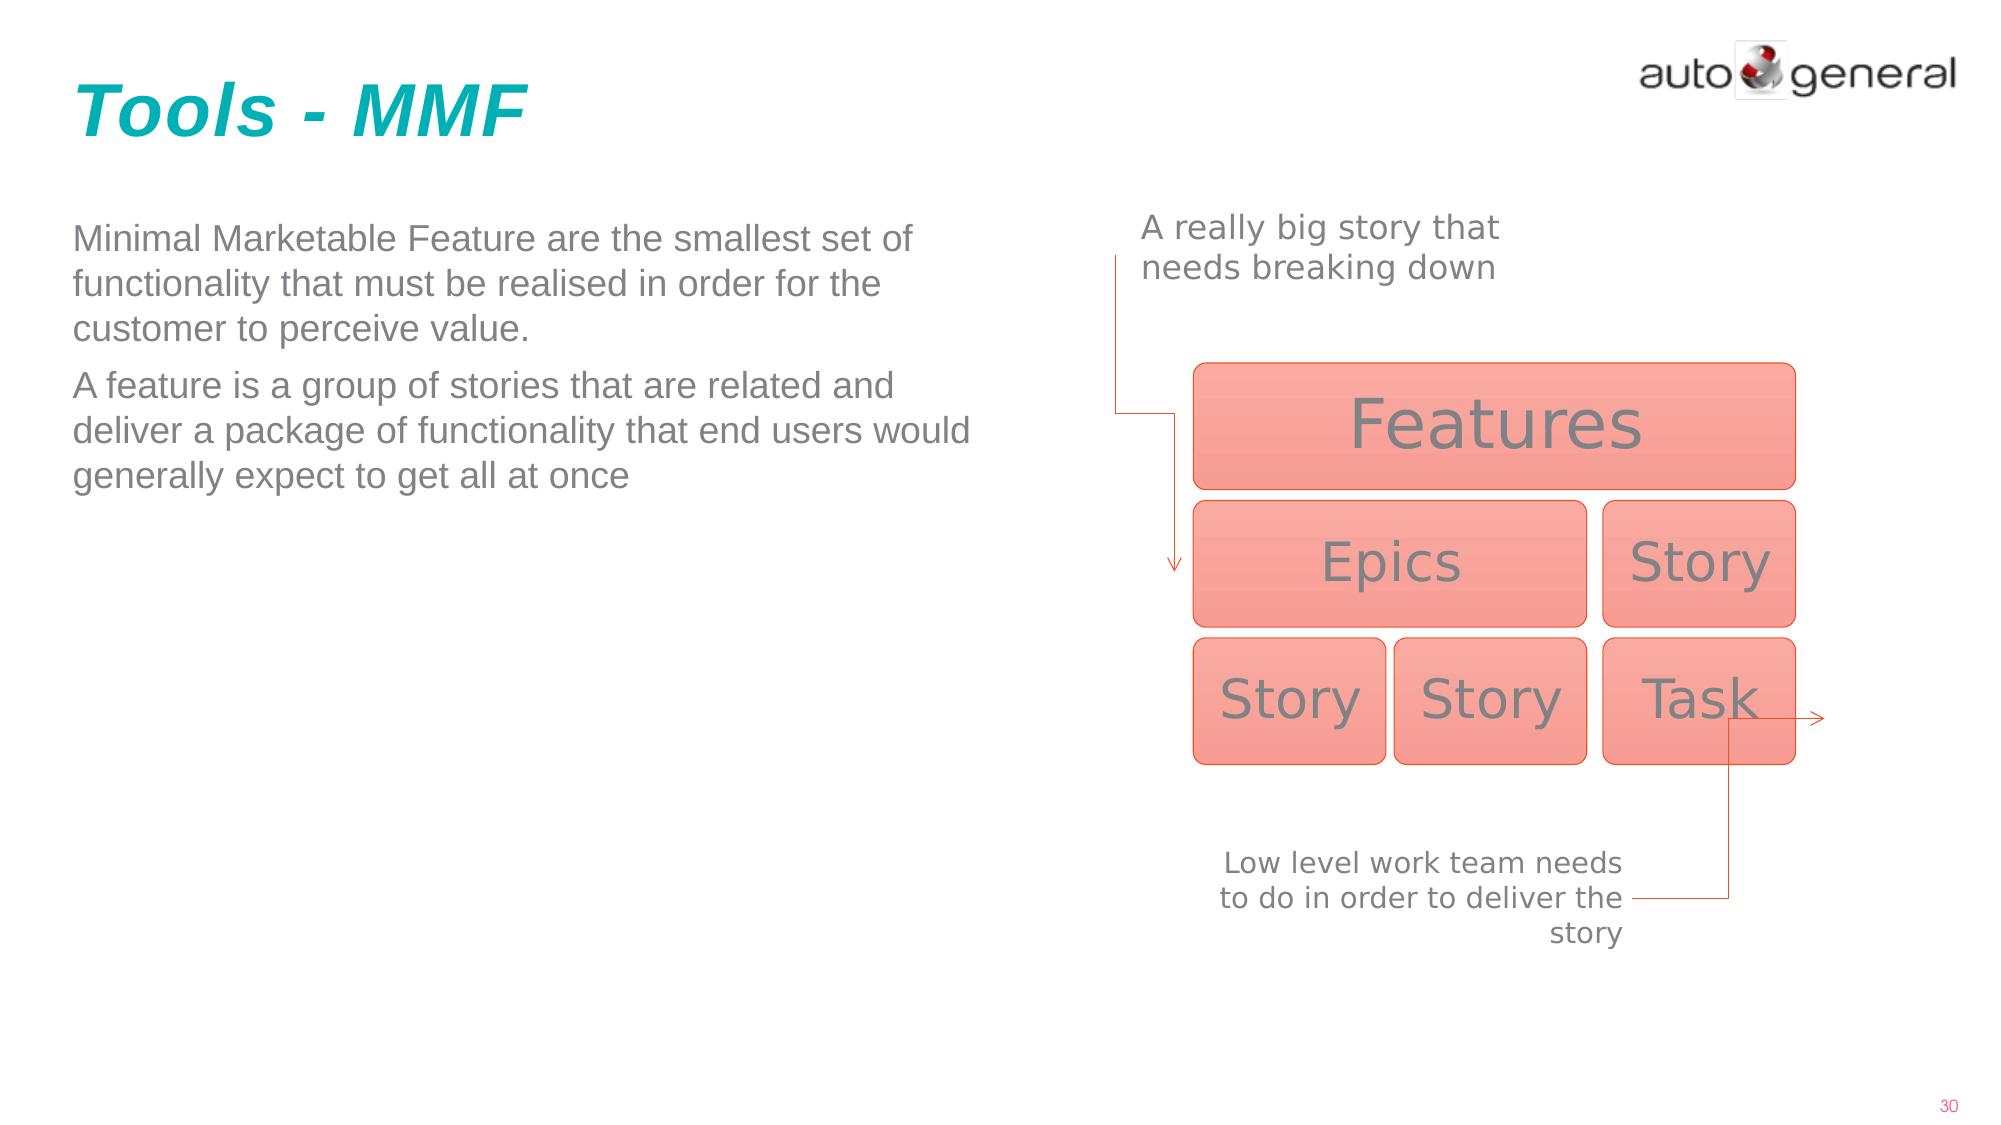

# Tools - MMF
A really big story that needs breaking down
Minimal Marketable Feature are the smallest set of functionality that must be realised in order for the customer to perceive value.
A feature is a group of stories that are related and deliver a package of functionality that end users would generally expect to get all at once

Features
Epics
Story
Story
Story
Task
Low level work team needs to do in order to deliver the story